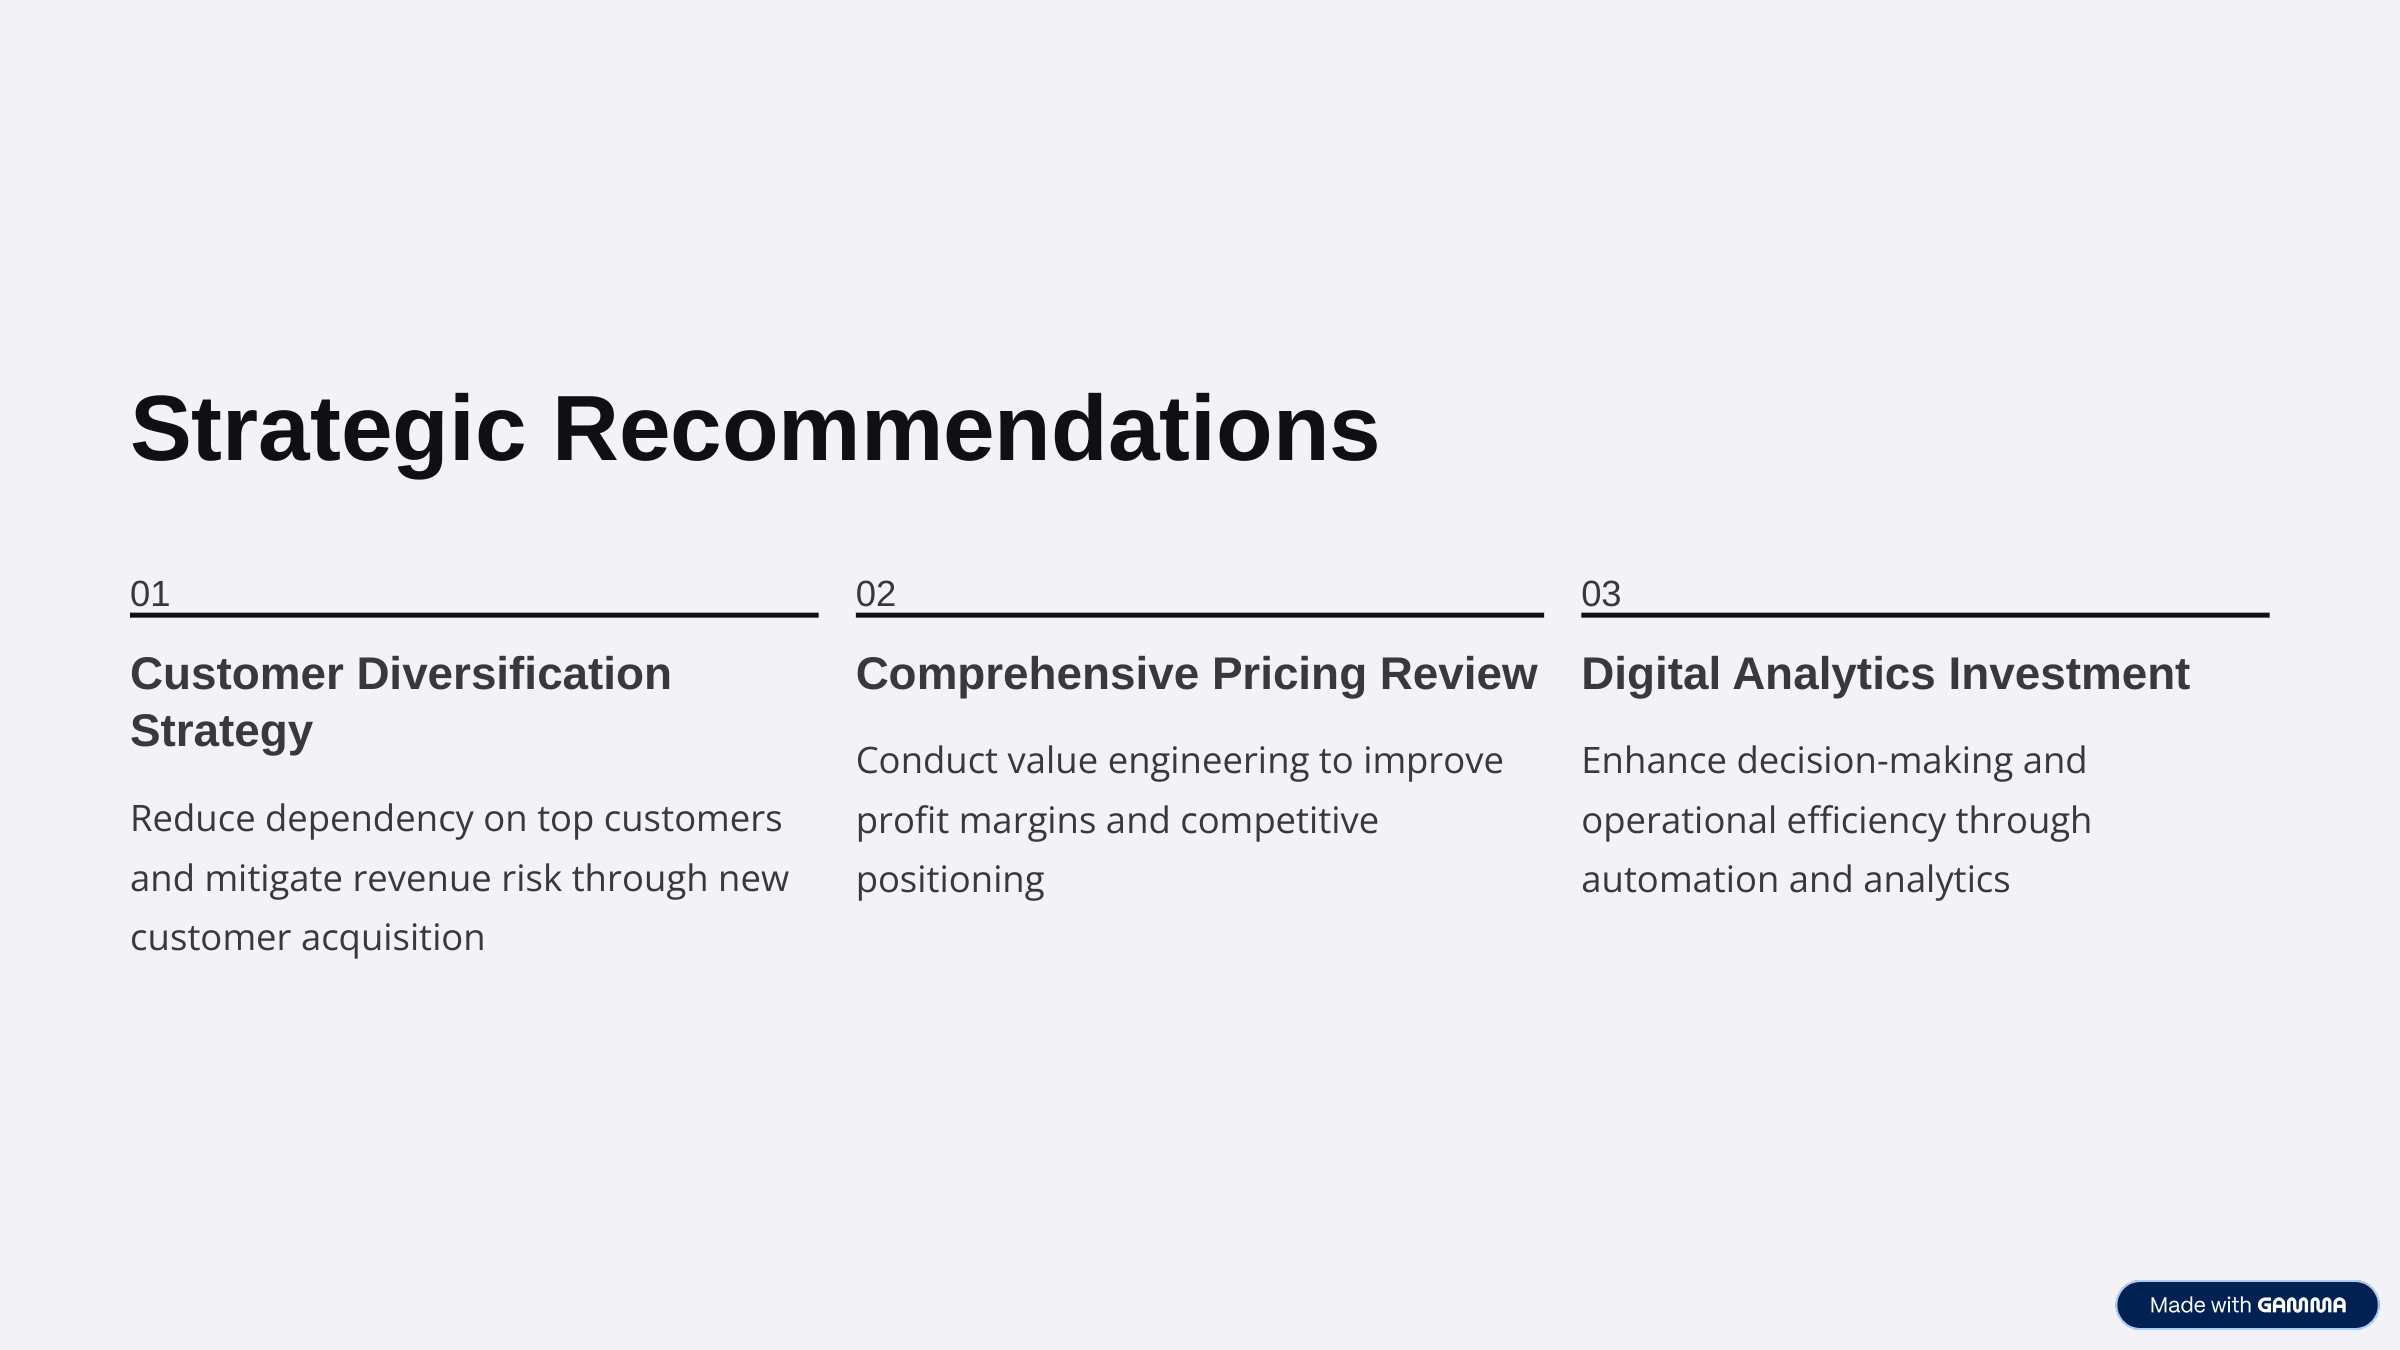

Strategic Recommendations
01
02
03

Customer Diversification Strategy
Comprehensive Pricing Review
Digital Analytics Investment
Conduct value engineering to improve profit margins and competitive positioning
Enhance decision-making and operational efficiency through automation and analytics
Reduce dependency on top customers and mitigate revenue risk through new customer acquisition